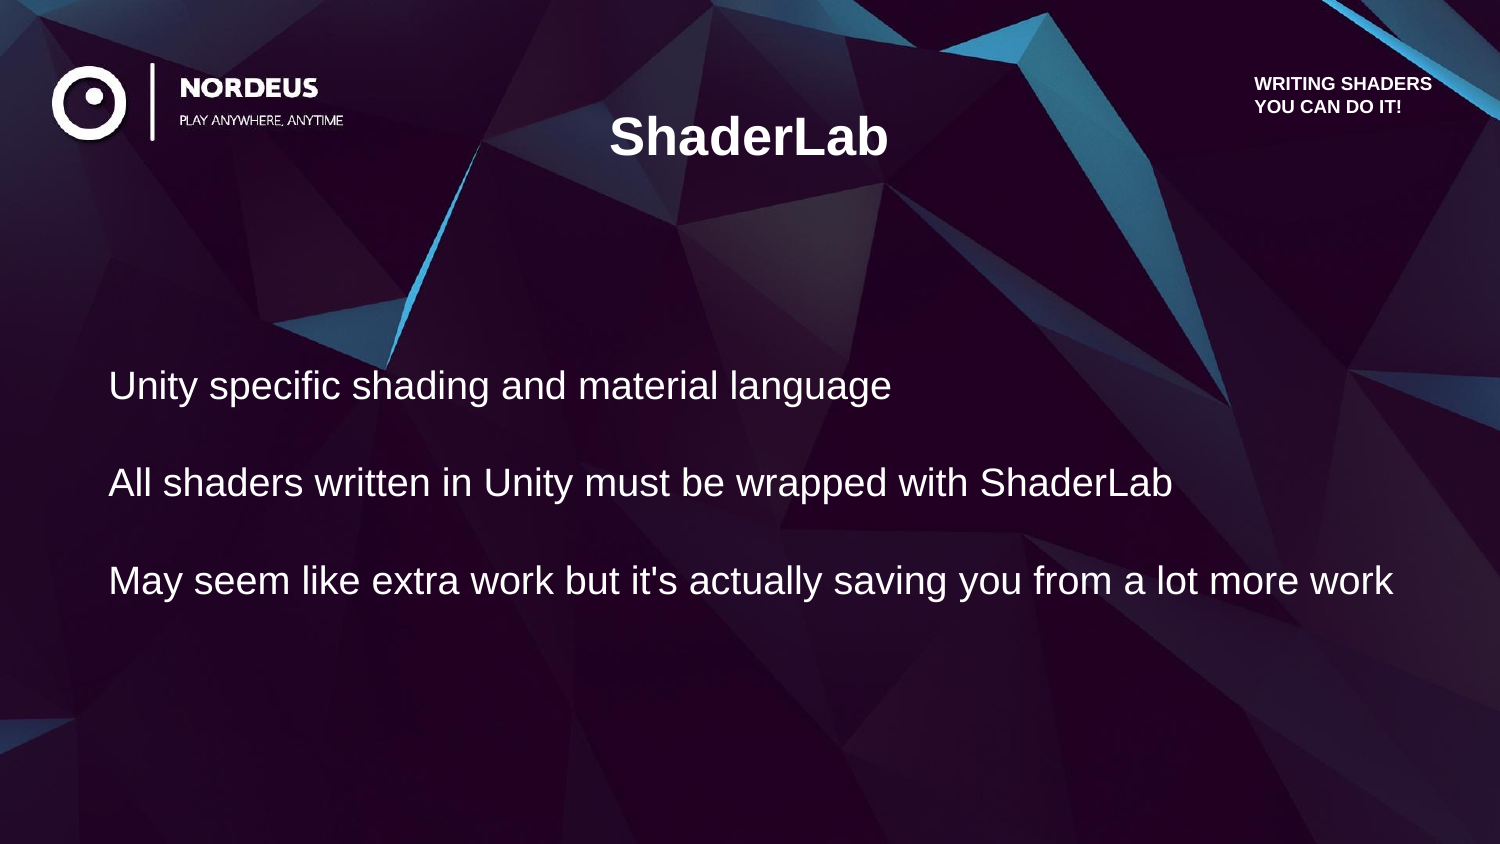

WRITING SHADERS
YOU CAN DO IT!
ShaderLab
Unity specific shading and material language
All shaders written in Unity must be wrapped with ShaderLab
May seem like extra work but it's actually saving you from a lot more work